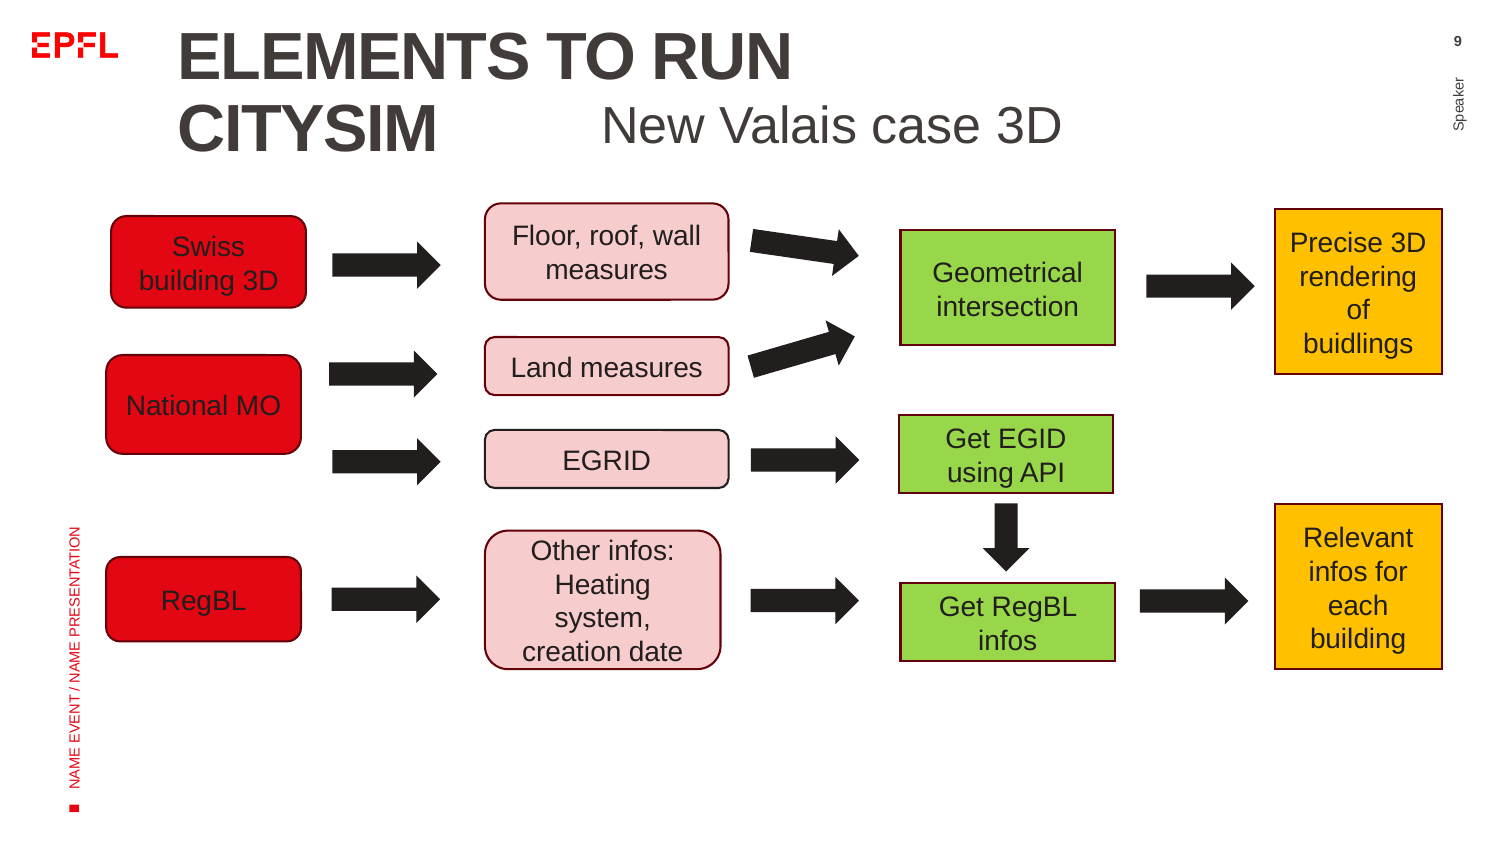

# ELEMENTS TO RUN CITYSIM
9
New Valais case 3D
Floor, roof, wall measures
Precise 3D rendering of buidlings
Swiss building 3D

Geometrical
intersection

Speaker

Land measures

National MO
Get EGID using API
EGRID

NAME EVENT / NAME PRESENTATION
Relevant infos for each building

Other infos:
Heating system, creation date
RegBL

Get RegBL infos